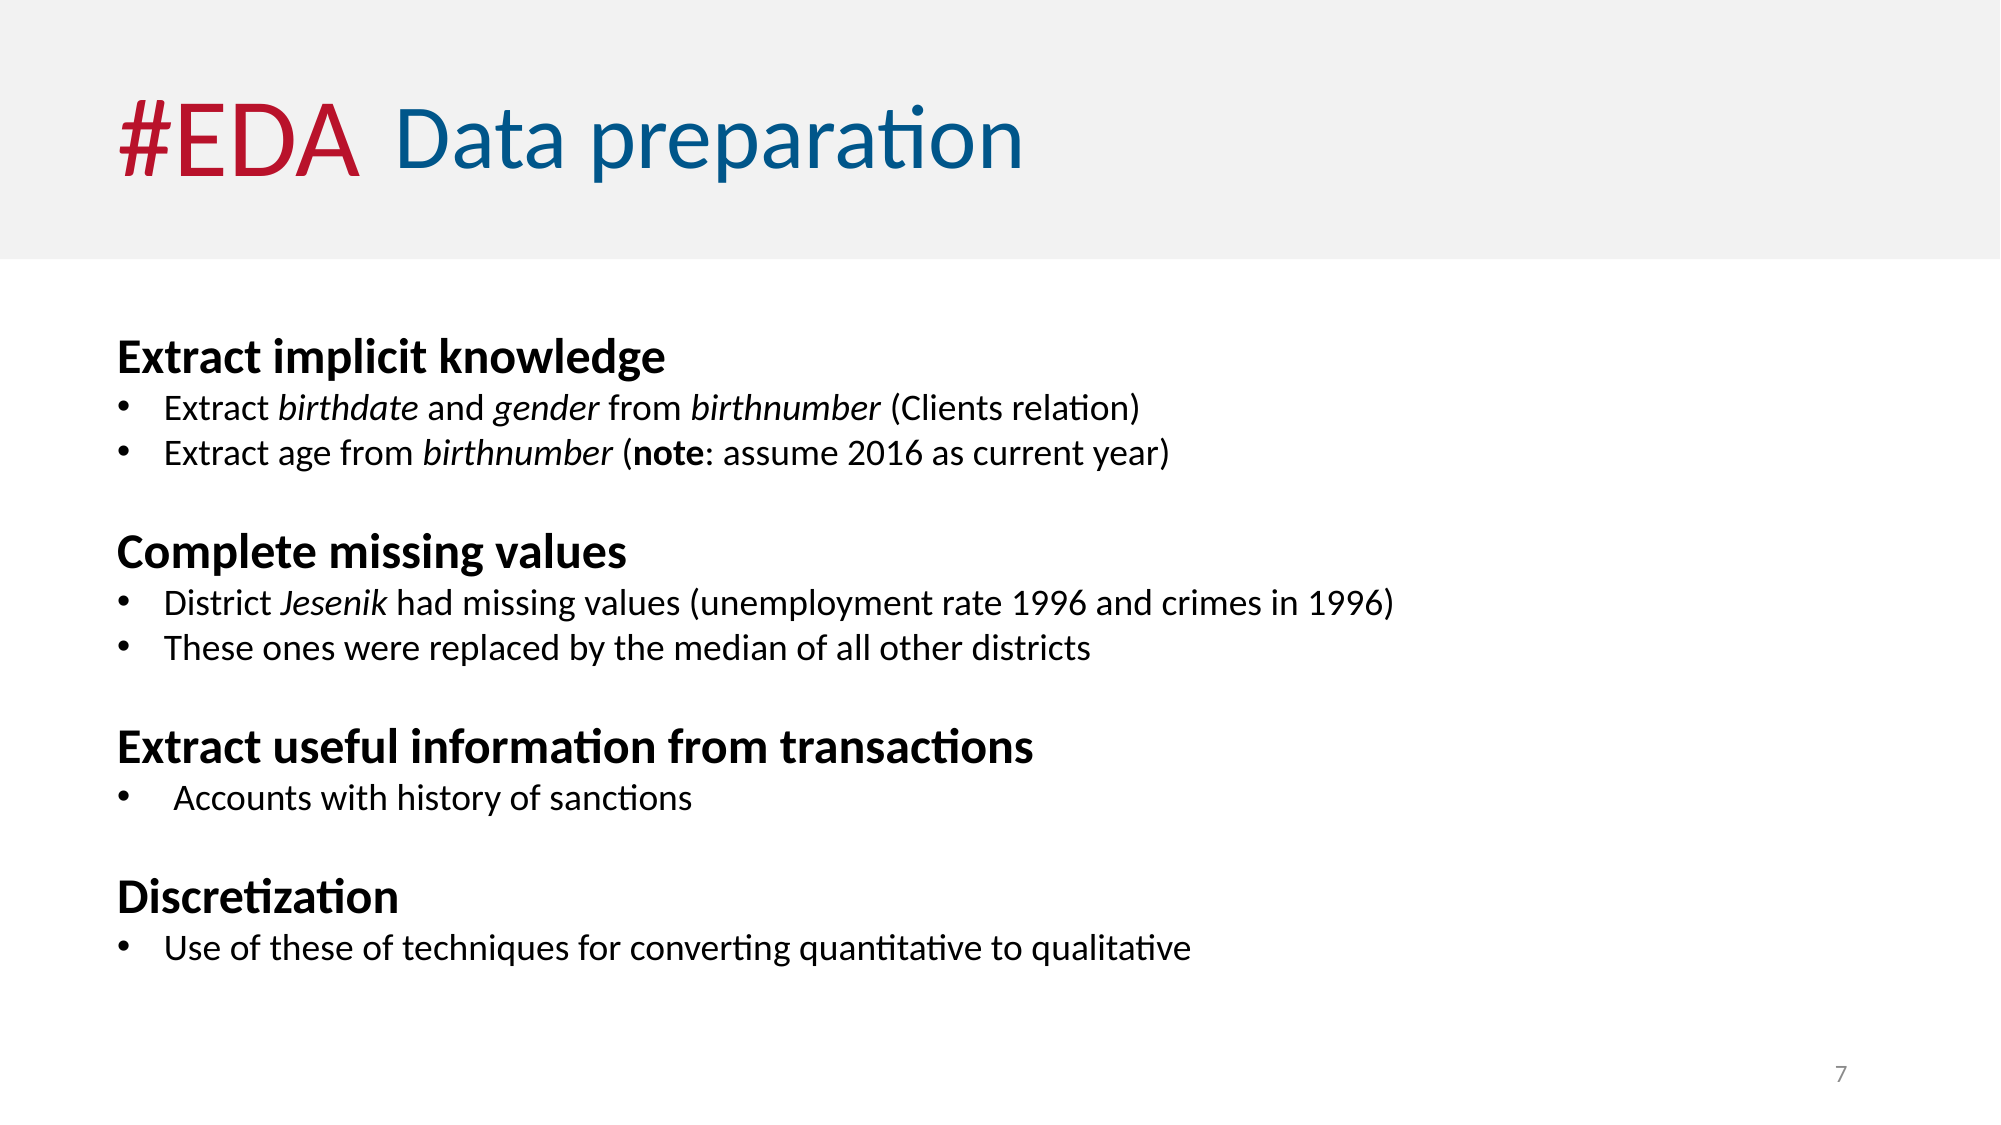

#EDA
Data preparation
Extract implicit knowledge
Extract birthdate and gender from birthnumber (Clients relation)
Extract age from birthnumber (note: assume 2016 as current year)

Complete missing values
District Jesenik had missing values (unemployment rate 1996 and crimes in 1996)
These ones were replaced by the median of all other districts

Extract useful information from transactions
Accounts with history of sanctions

Discretization
Use of these of techniques for converting quantitative to qualitative
7